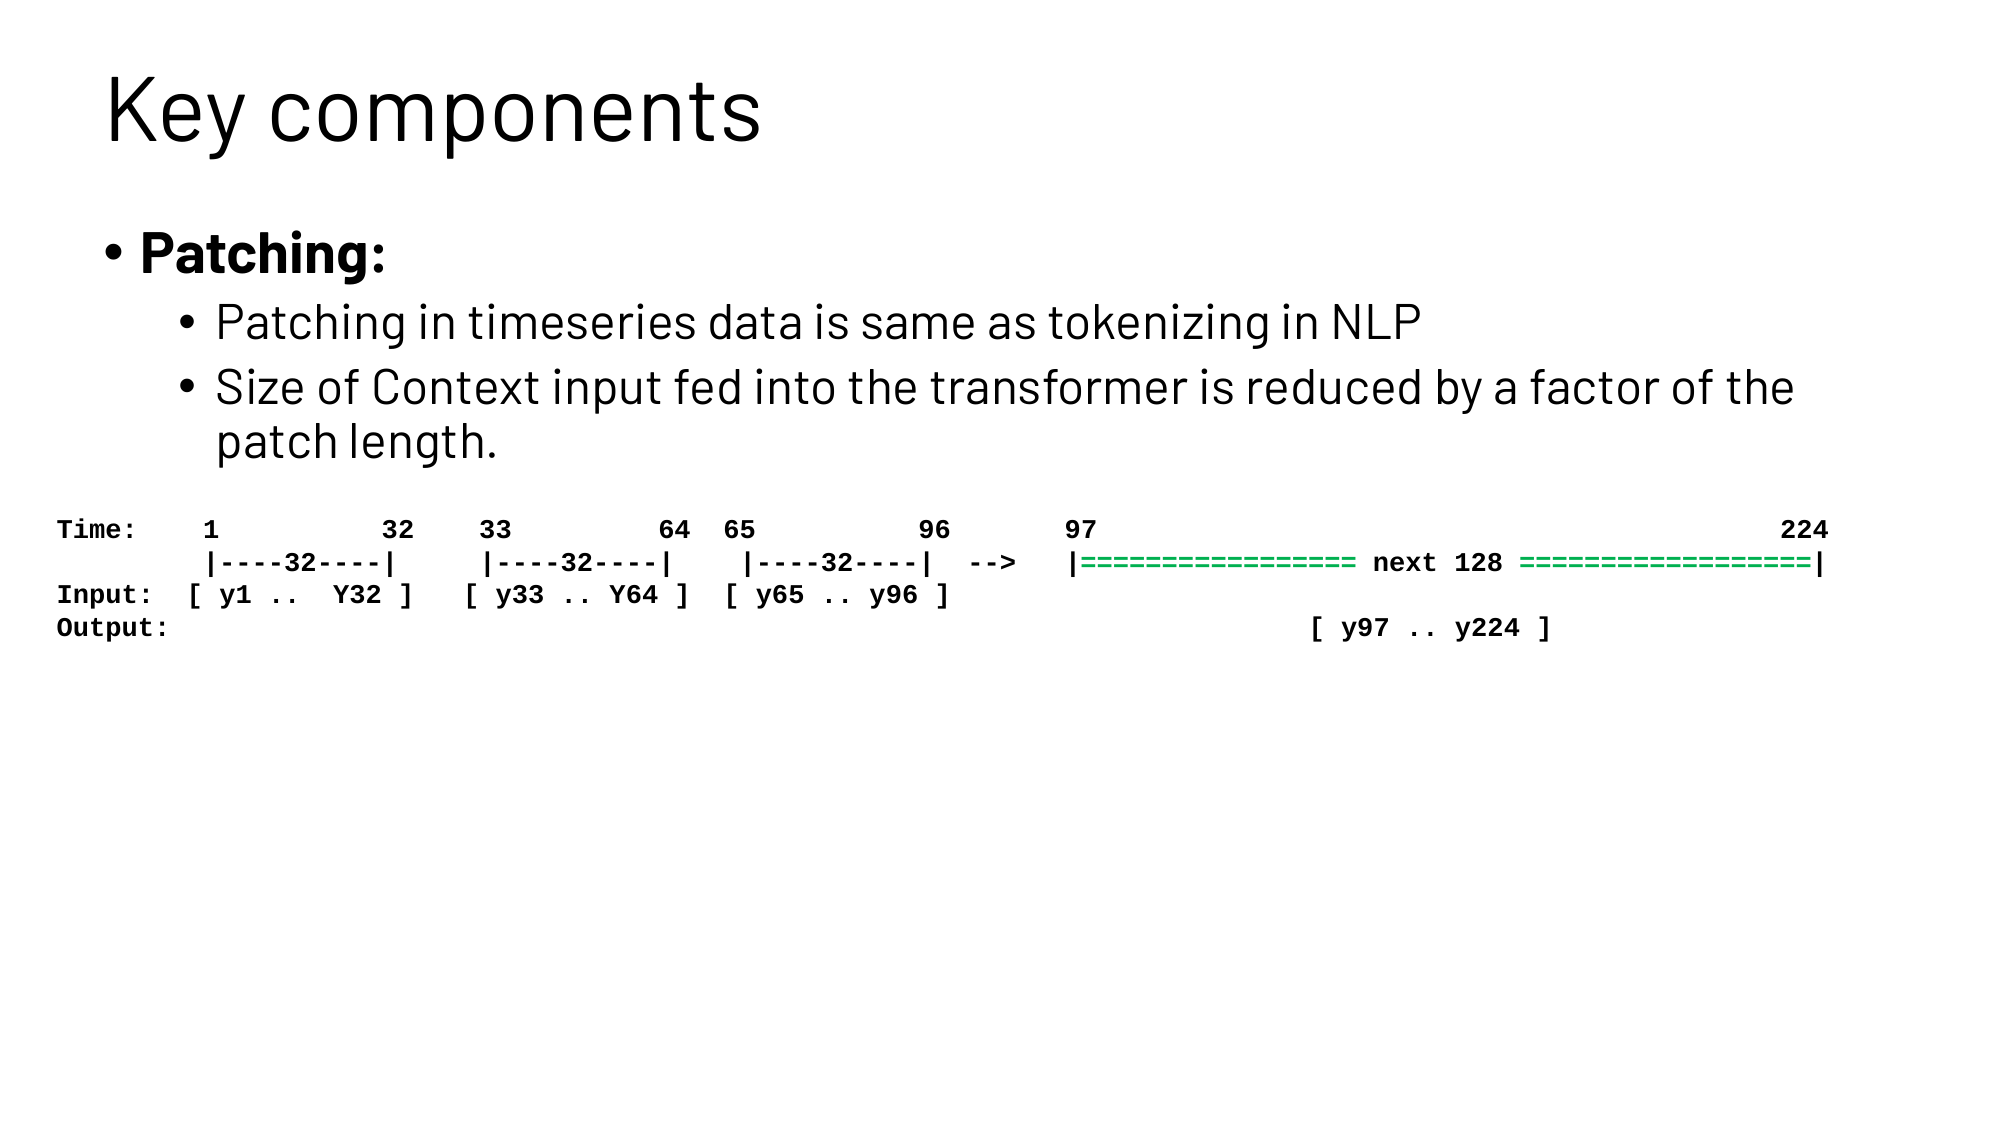

# Key components
Patching:
Patching in timeseries data is same as tokenizing in NLP
Size of Context input ﻿fed into the transformer is reduced by a factor of the patch length.
Time:    1          32    33         64  65          96       97                                          224
         |----32----|     |----32----|    |----32----|  -->   |================= next 128 ==================|
Input:  [ y1 ..  Y32 ]   [ y33 .. Y64 ]  [ y65 .. y96 ]
Output:                                                                      [ y97 .. y224 ]